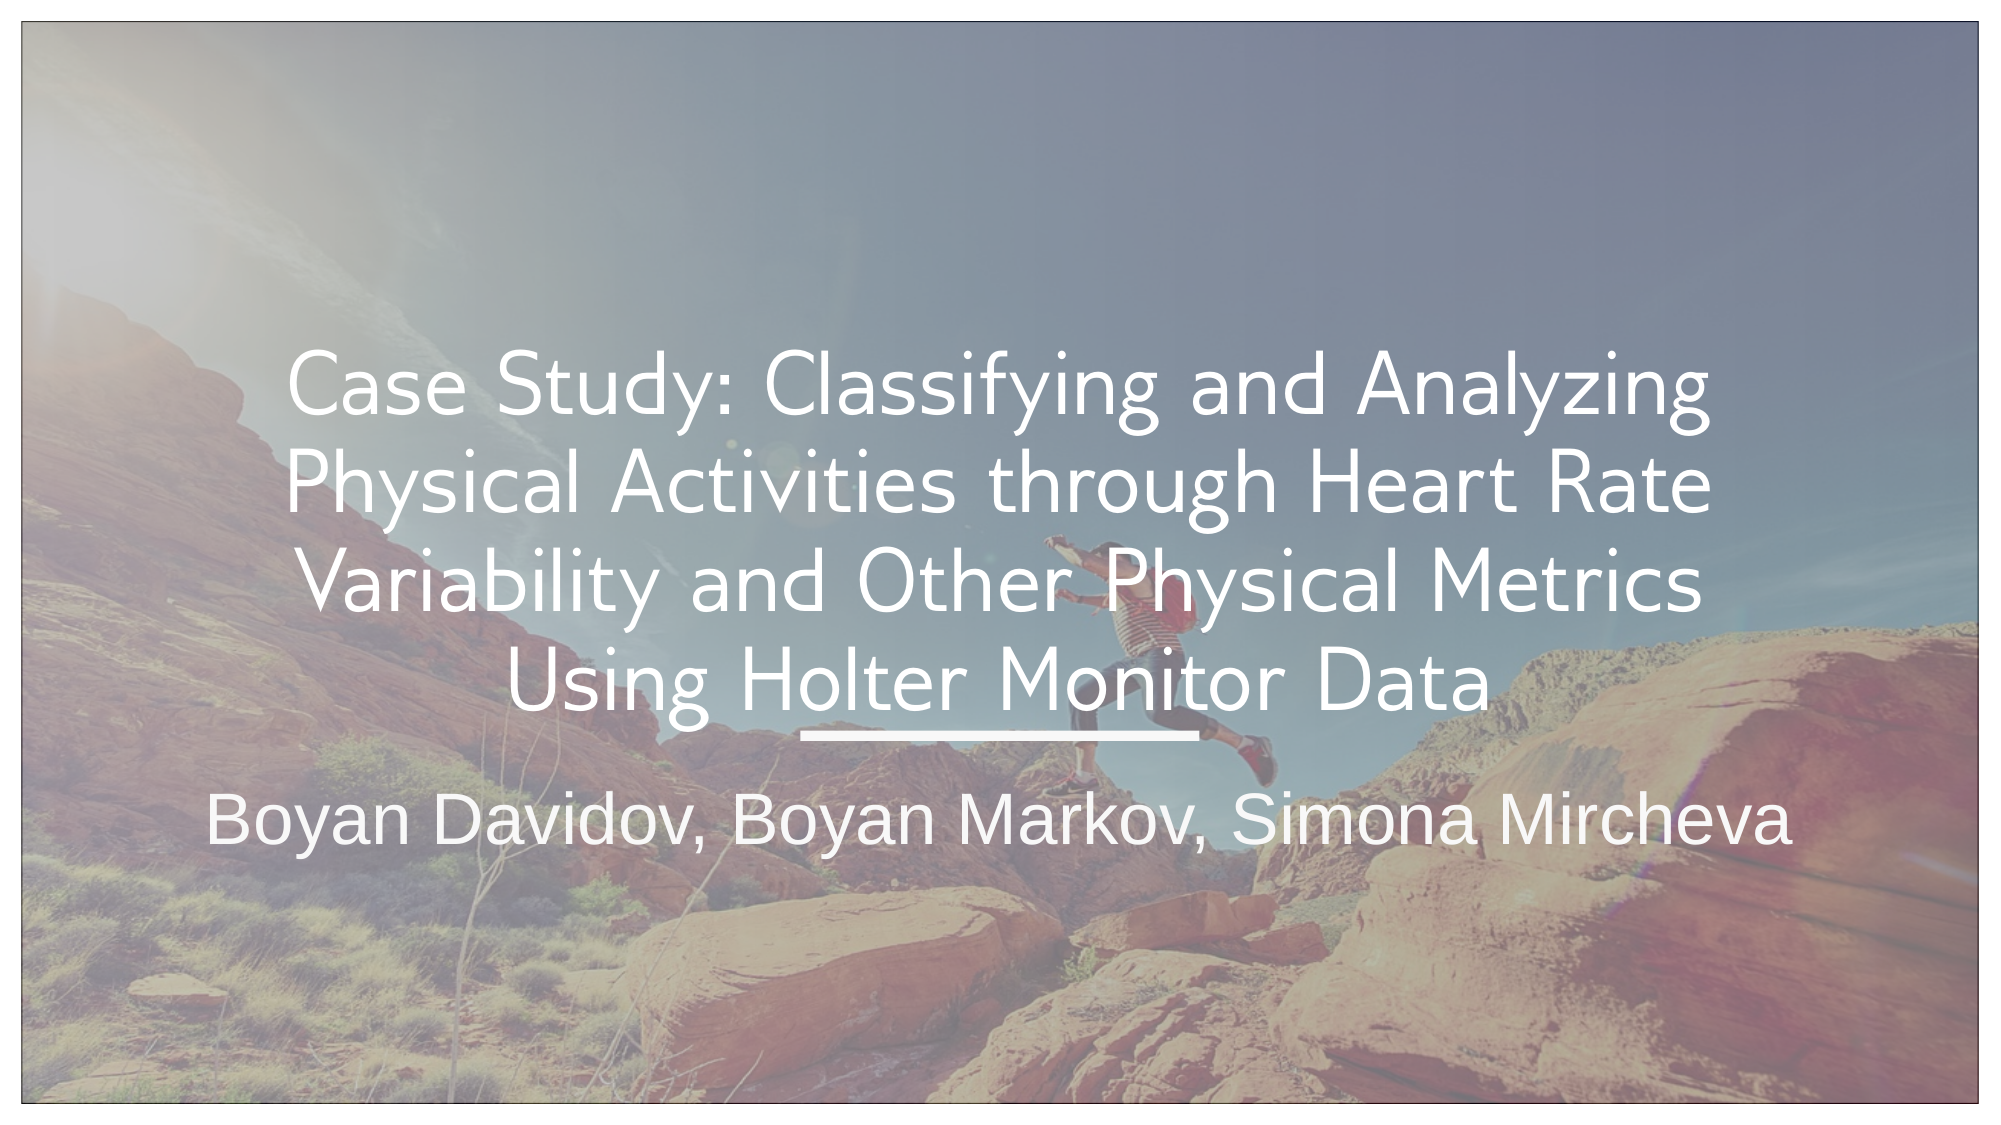

# Case Study: Classifying and Analyzing Physical Activities through Heart Rate Variability and Other Physical Metrics Using Holter Monitor Data
Boyan Davidov, Boyan Markov, Simona Mircheva